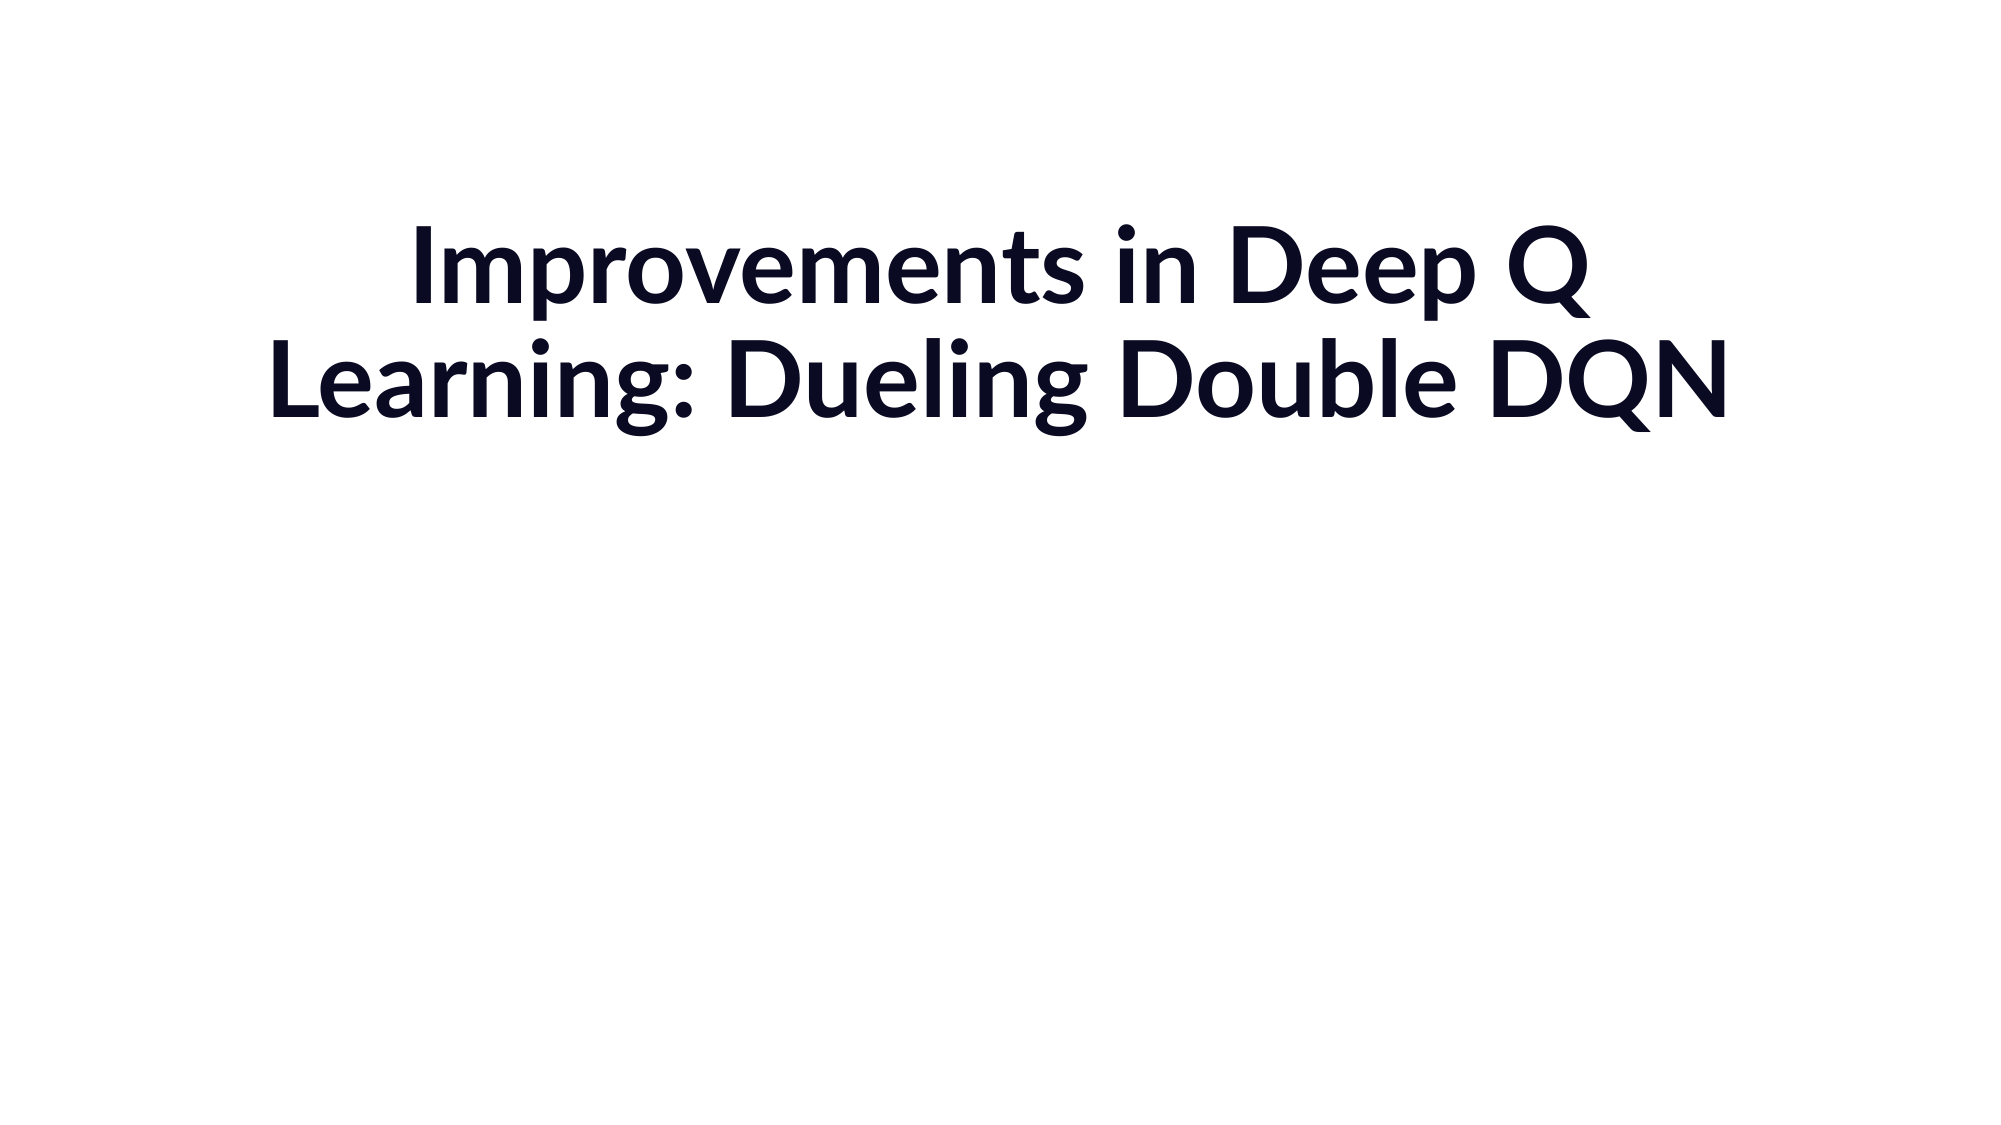

# Improvements in Deep Q Learning: Dueling Double DQN